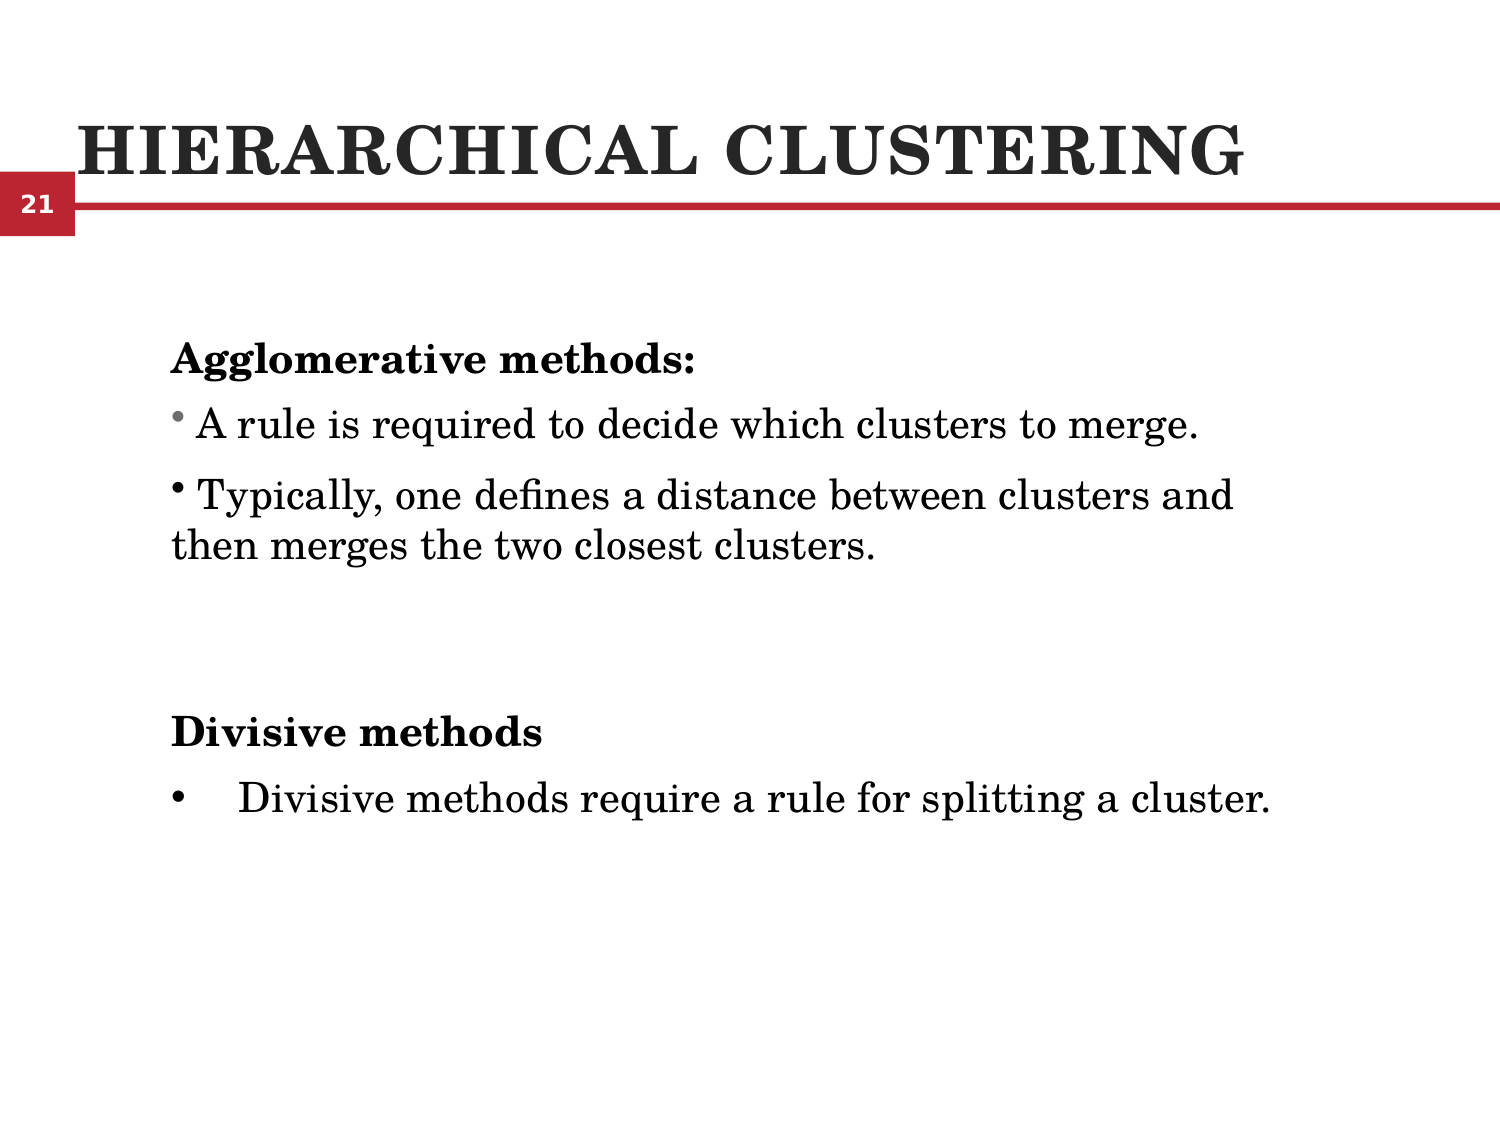

# Hierarchical Clustering

Agglomerative methods:
 A rule is required to decide which clusters to merge.
 Typically, one defines a distance between clusters and then merges the two closest clusters.

Divisive methods
 Divisive methods require a rule for splitting a cluster.
9